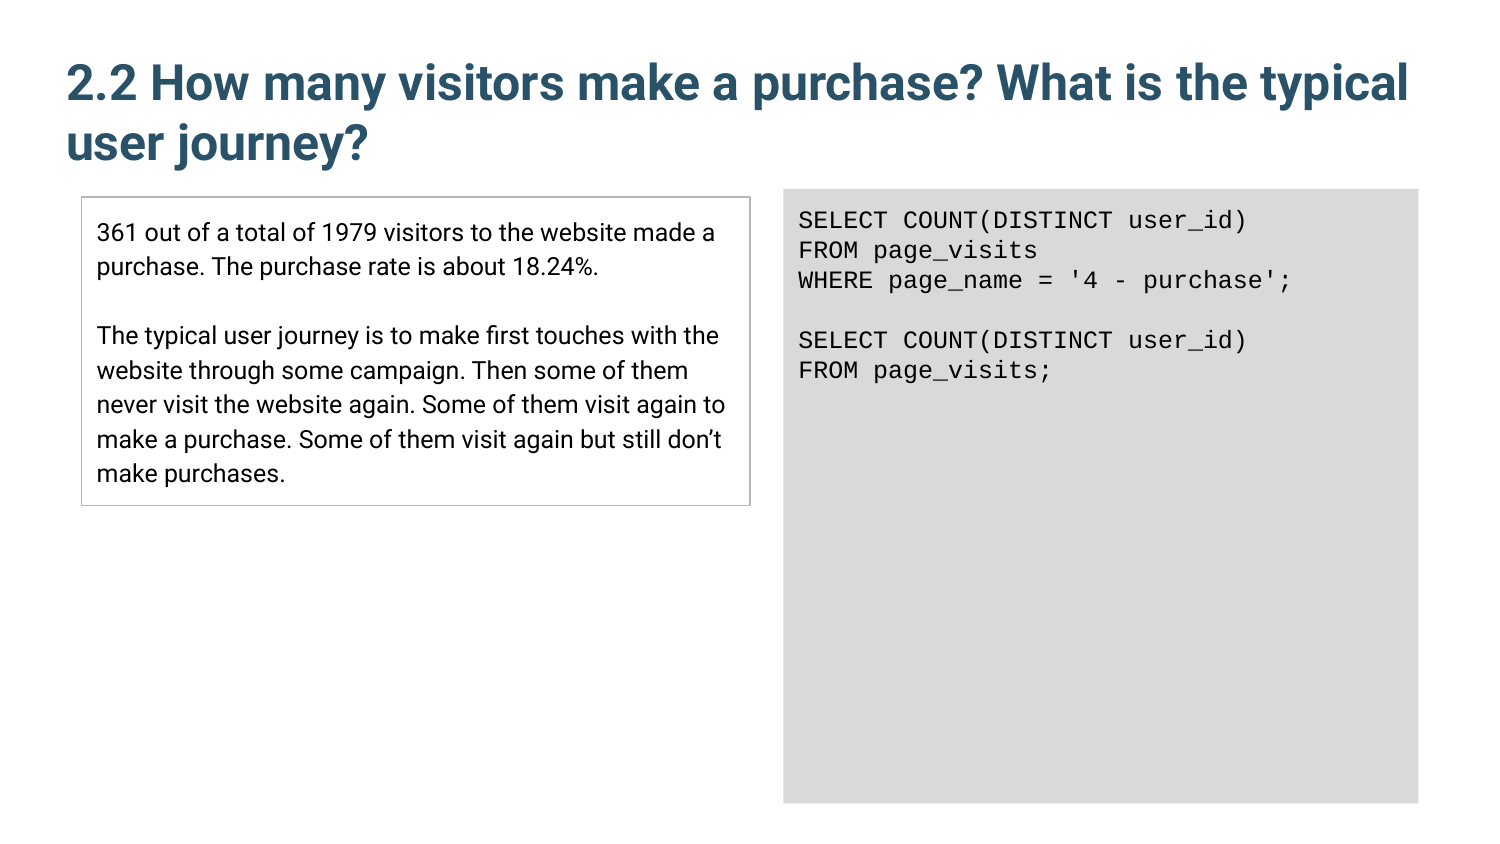

2.2 How many visitors make a purchase? What is the typical user journey?
SELECT COUNT(DISTINCT user_id)
FROM page_visits
WHERE page_name = '4 - purchase';

SELECT COUNT(DISTINCT user_id)
FROM page_visits;
361 out of a total of 1979 visitors to the website made a purchase. The purchase rate is about 18.24%.

The typical user journey is to make first touches with the website through some campaign. Then some of them never visit the website again. Some of them visit again to make a purchase. Some of them visit again but still don’t make purchases.